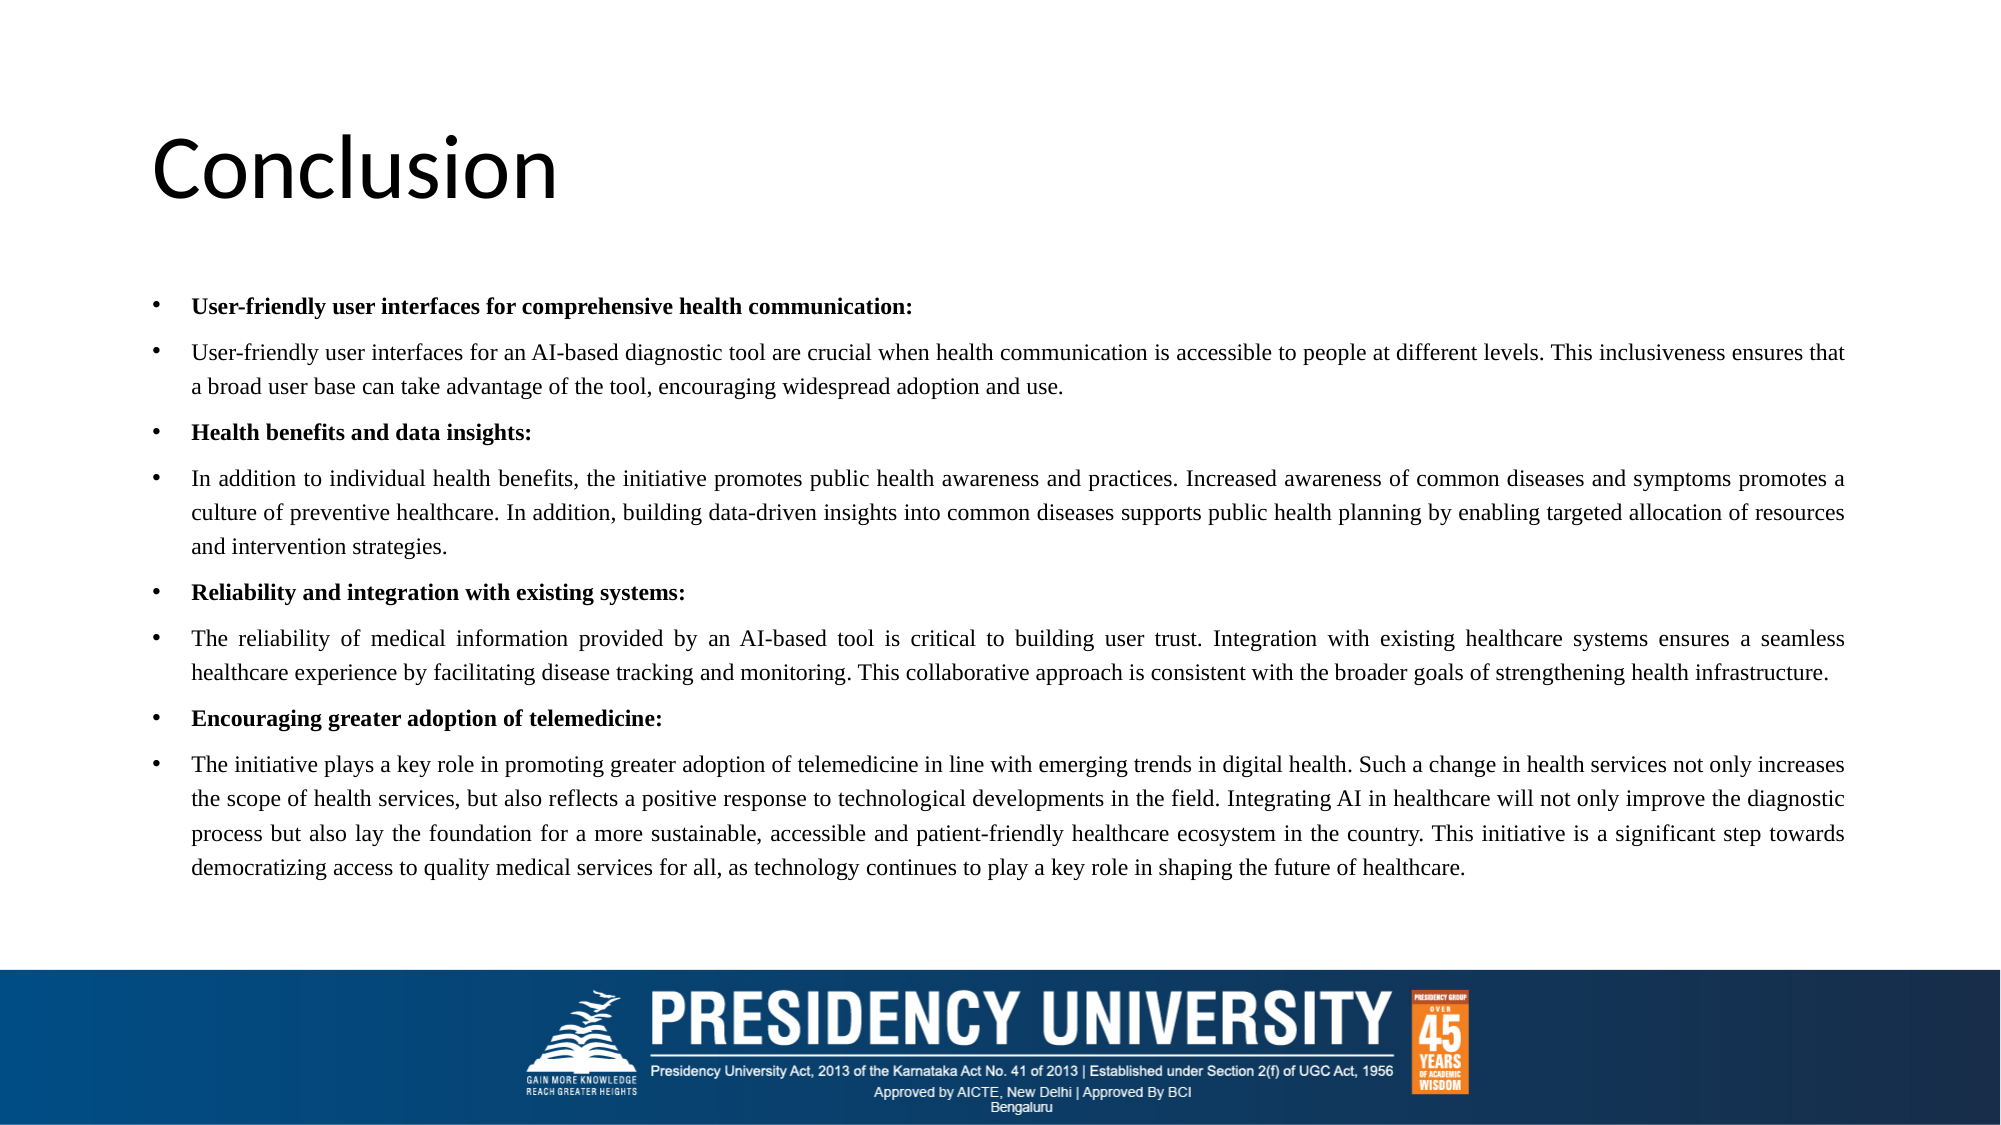

# Conclusion
User-friendly user interfaces for comprehensive health communication:
User-friendly user interfaces for an AI-based diagnostic tool are crucial when health communication is accessible to people at different levels. This inclusiveness ensures that a broad user base can take advantage of the tool, encouraging widespread adoption and use.
Health benefits and data insights:
In addition to individual health benefits, the initiative promotes public health awareness and practices. Increased awareness of common diseases and symptoms promotes a culture of preventive healthcare. In addition, building data-driven insights into common diseases supports public health planning by enabling targeted allocation of resources and intervention strategies.
Reliability and integration with existing systems:
The reliability of medical information provided by an AI-based tool is critical to building user trust. Integration with existing healthcare systems ensures a seamless healthcare experience by facilitating disease tracking and monitoring. This collaborative approach is consistent with the broader goals of strengthening health infrastructure.
Encouraging greater adoption of telemedicine:
The initiative plays a key role in promoting greater adoption of telemedicine in line with emerging trends in digital health. Such a change in health services not only increases the scope of health services, but also reflects a positive response to technological developments in the field. Integrating AI in healthcare will not only improve the diagnostic process but also lay the foundation for a more sustainable, accessible and patient-friendly healthcare ecosystem in the country. This initiative is a significant step towards democratizing access to quality medical services for all, as technology continues to play a key role in shaping the future of healthcare.